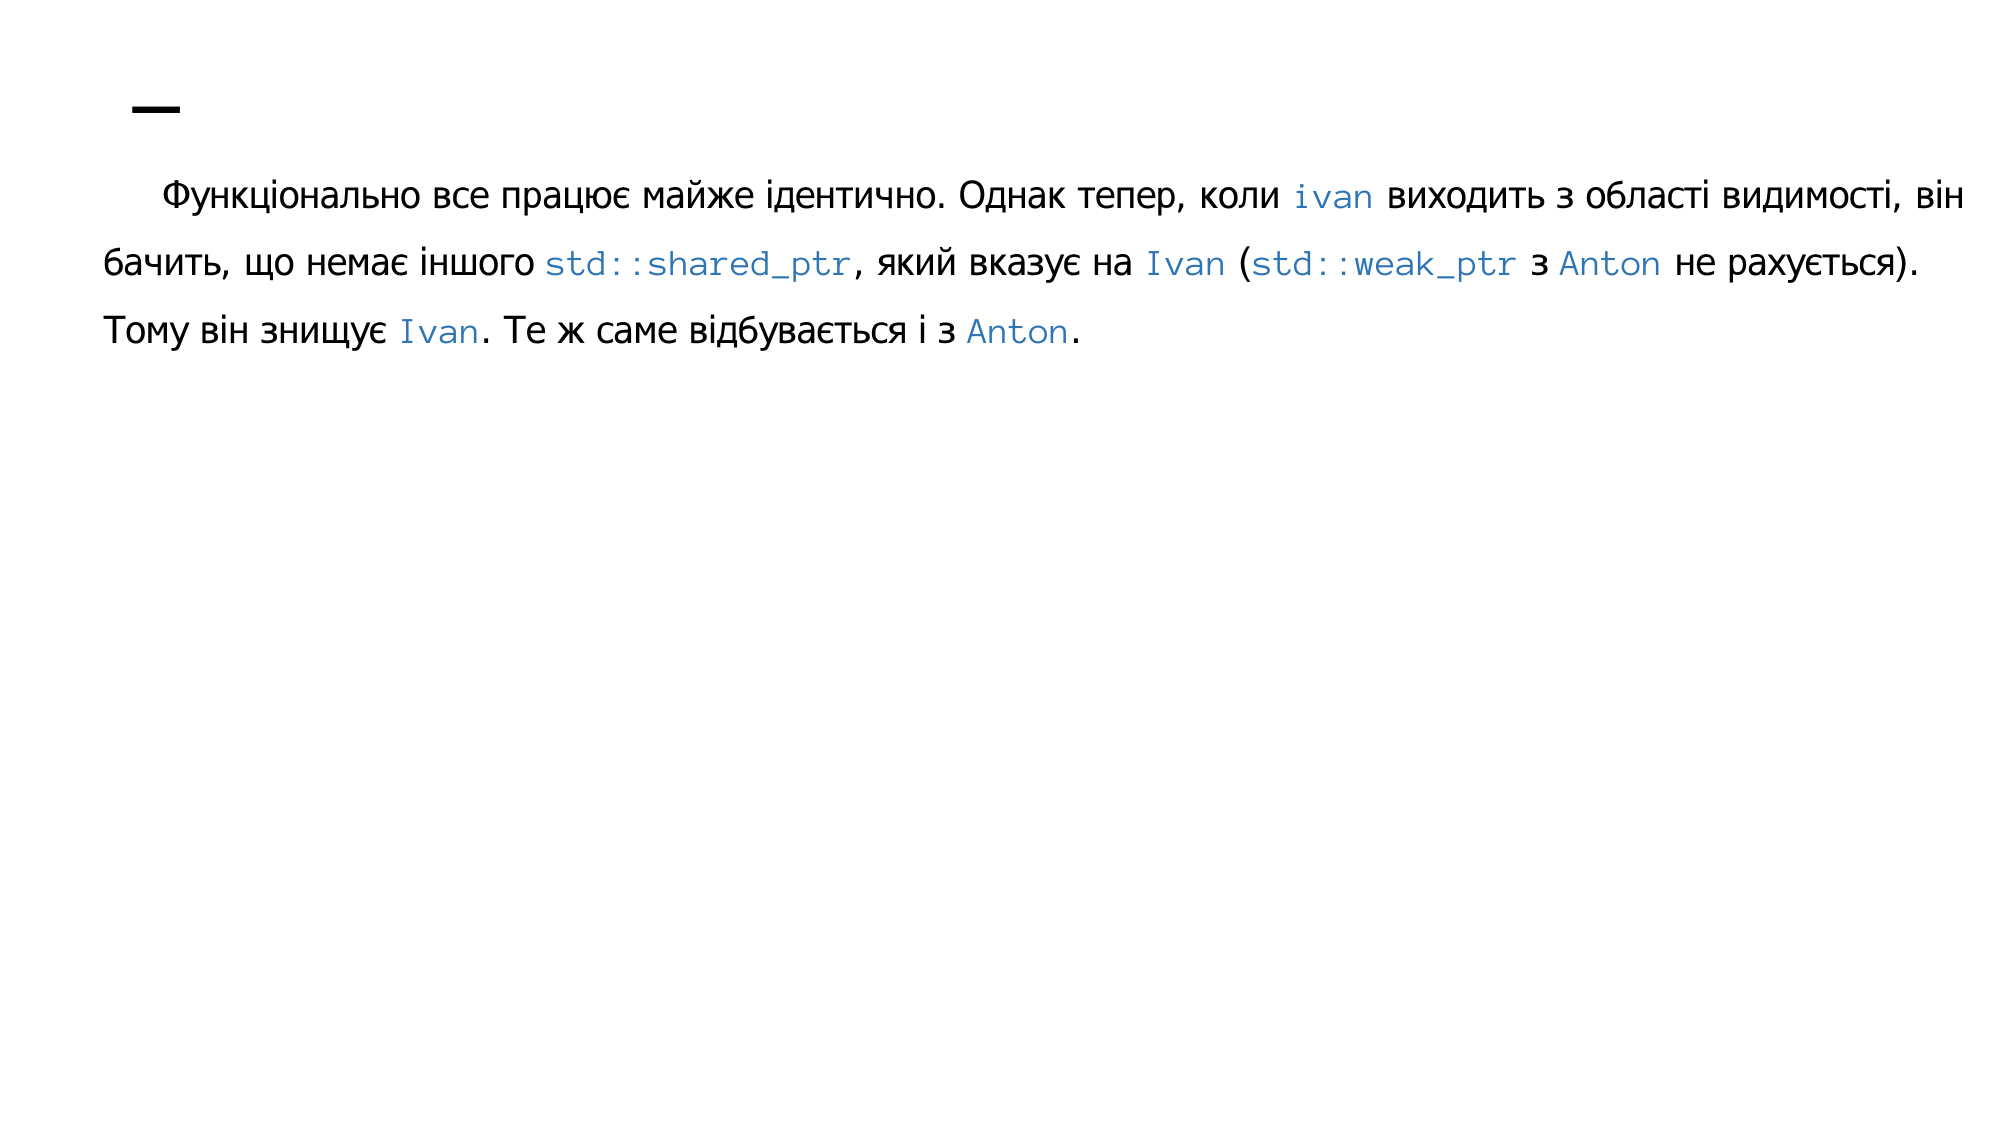

# _
Функціонально все працює майже ідентично. Однак тепер, коли ivan виходить з області видимості, він бачить, що немає іншого std::shared_ptr, який вказує на Ivan (std::weak_ptr з Anton не рахується). Тому він знищує Ivan. Те ж саме відбувається і з Anton.